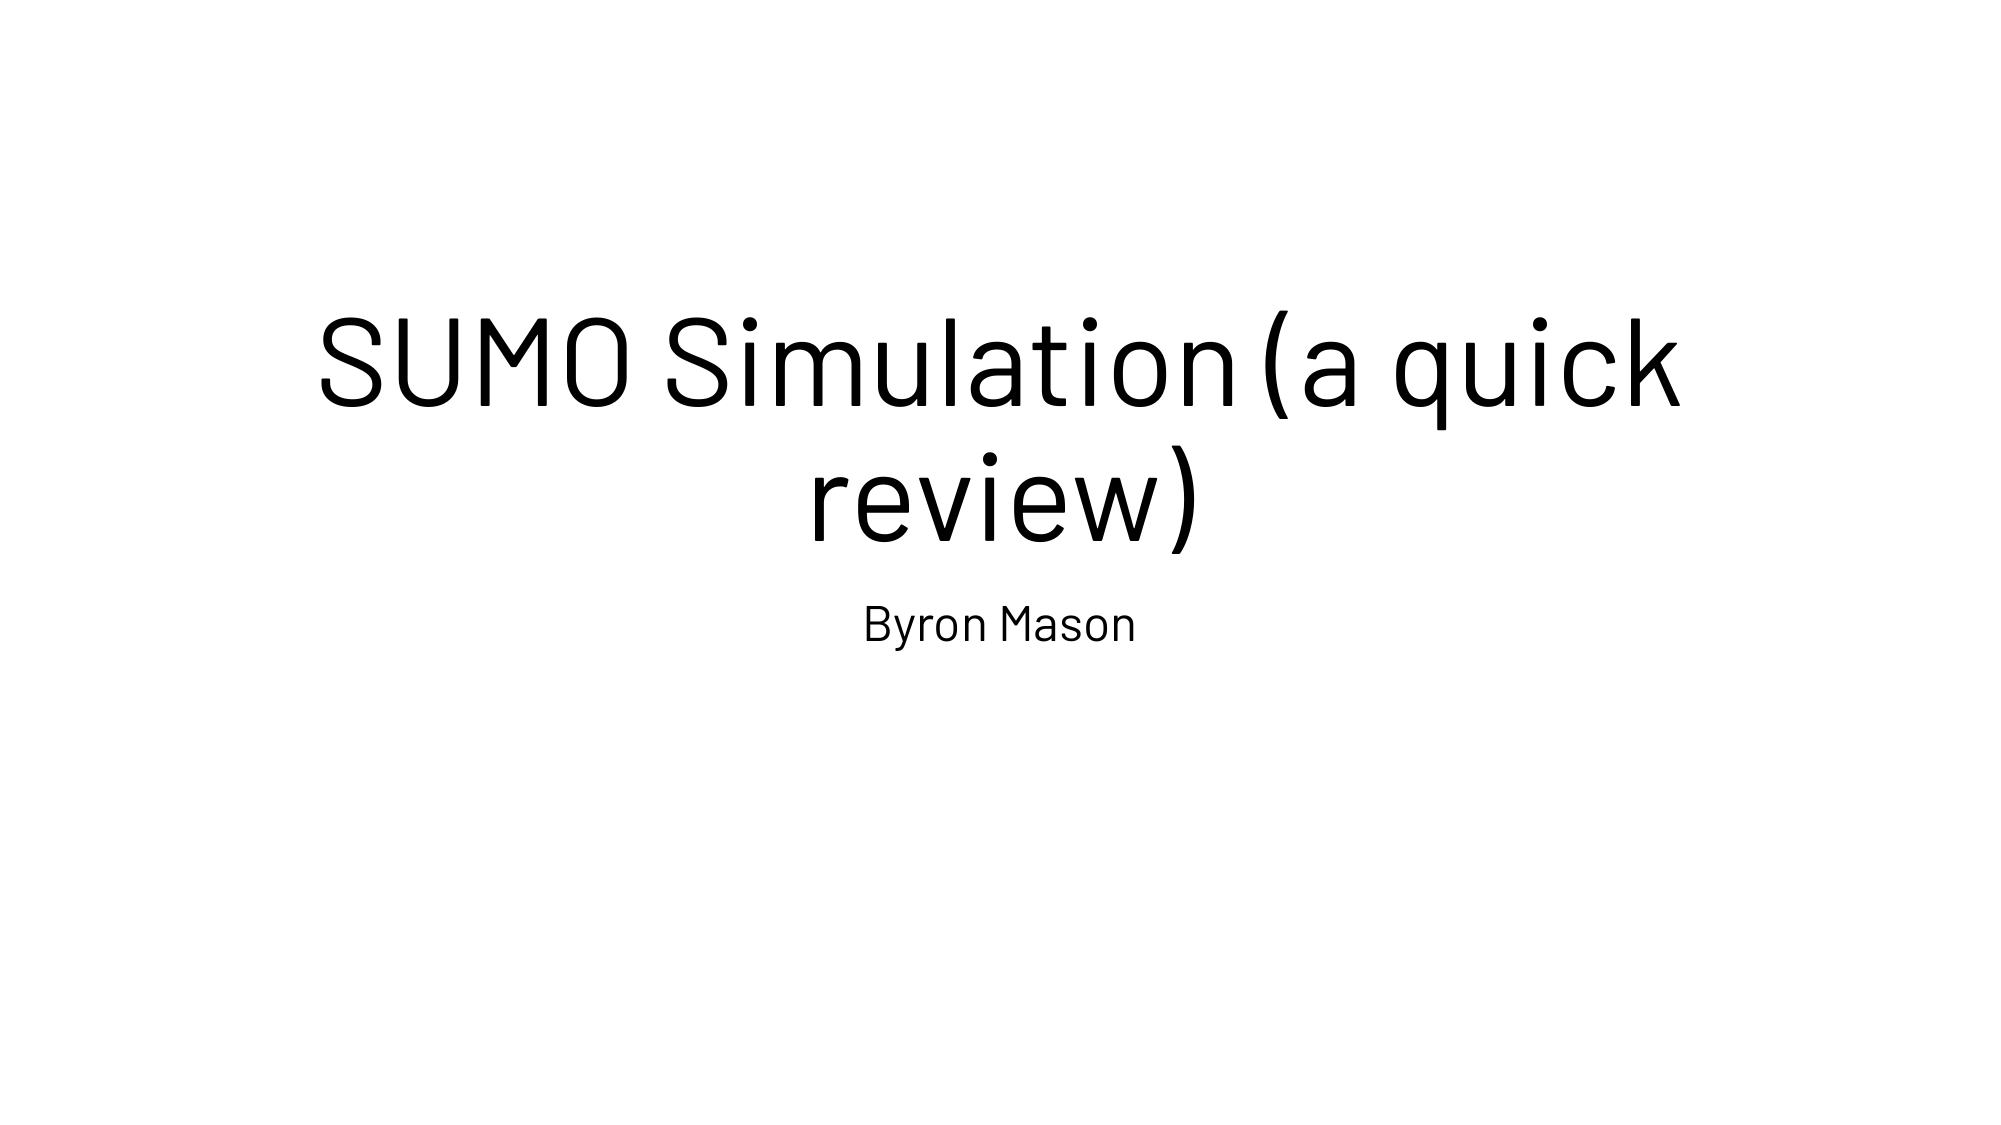

# SUMO Simulation (a quick review)
Byron Mason